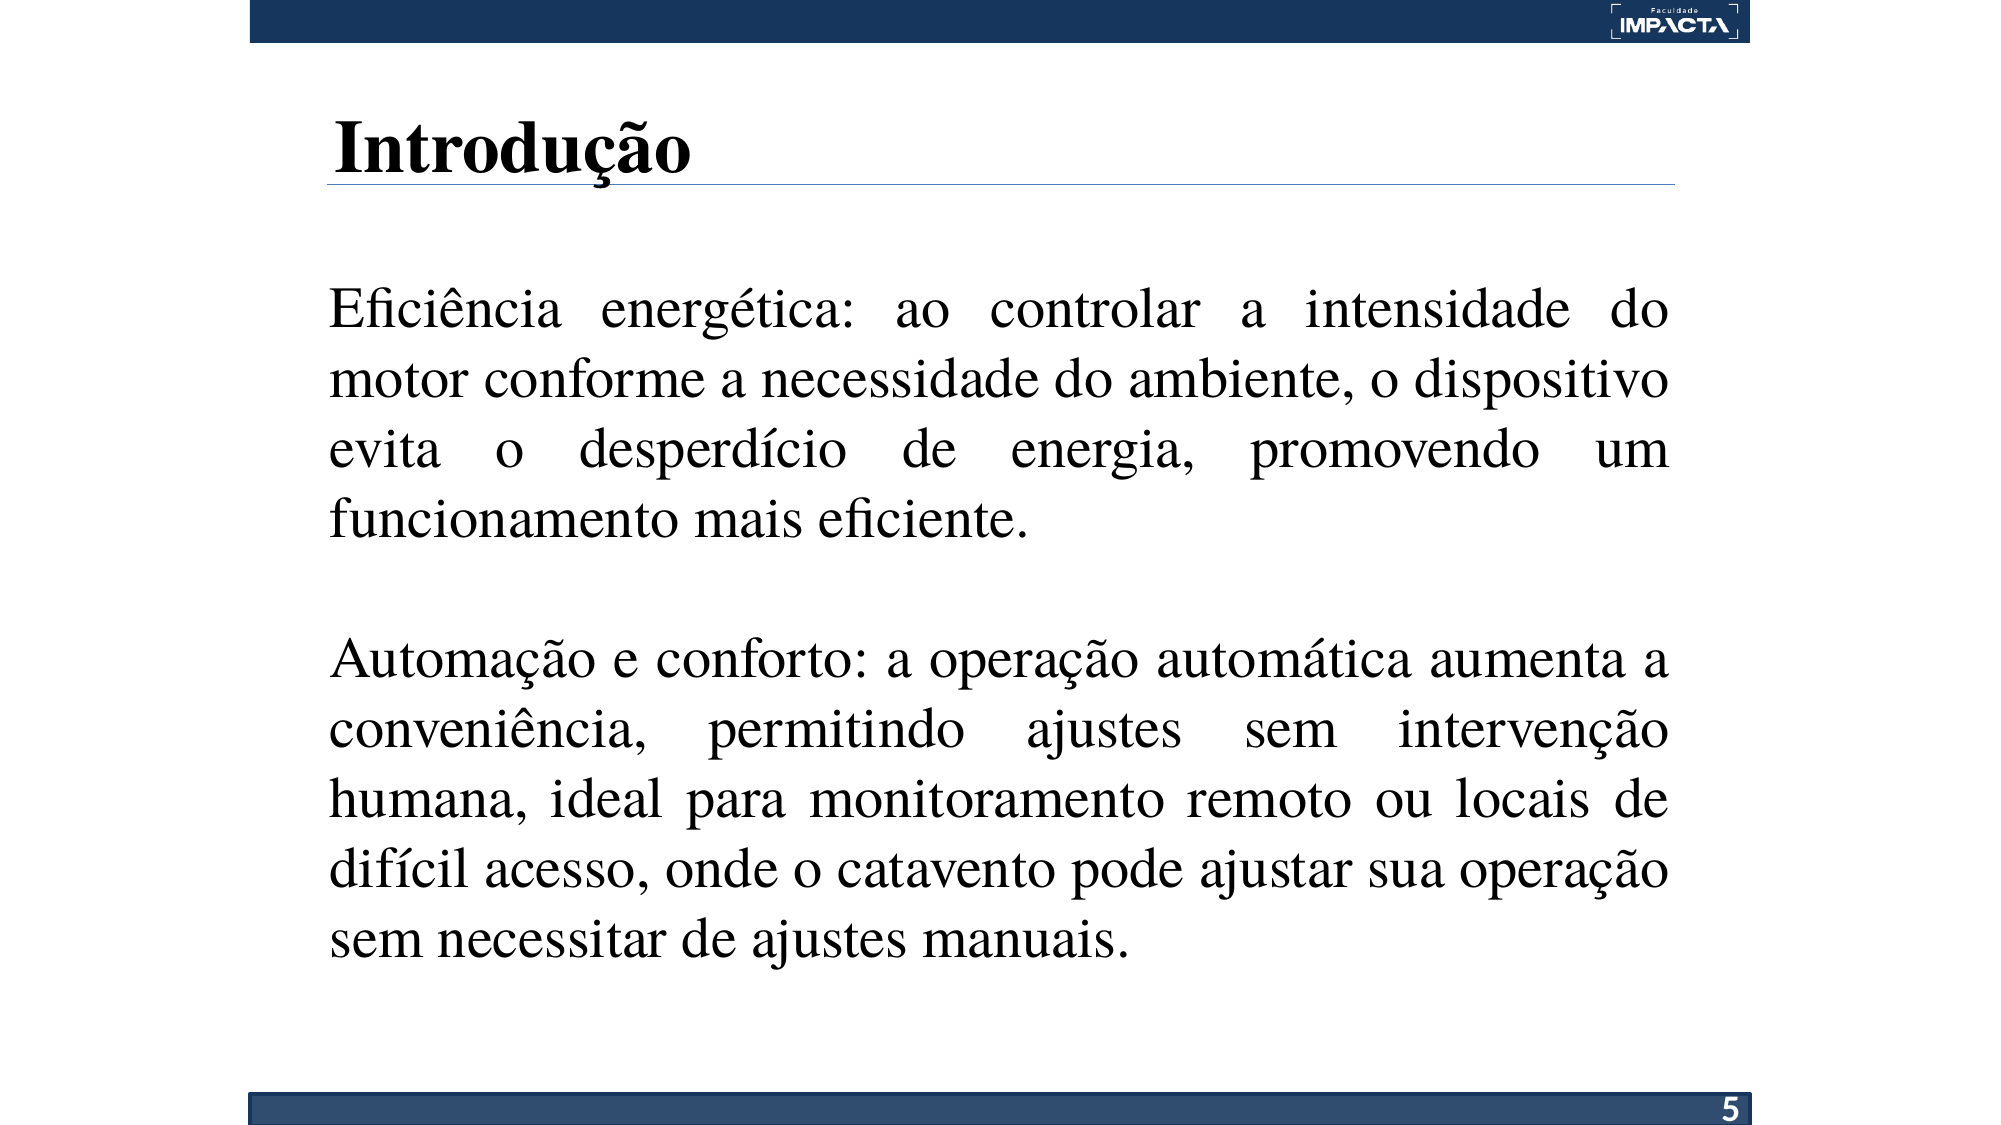

# Introdução
Eficiência energética: ao controlar a intensidade do motor conforme a necessidade do ambiente, o dispositivo evita o desperdício de energia, promovendo um funcionamento mais eficiente.

Automação e conforto: a operação automática aumenta a conveniência, permitindo ajustes sem intervenção humana, ideal para monitoramento remoto ou locais de difícil acesso, onde o catavento pode ajustar sua operação sem necessitar de ajustes manuais.

5